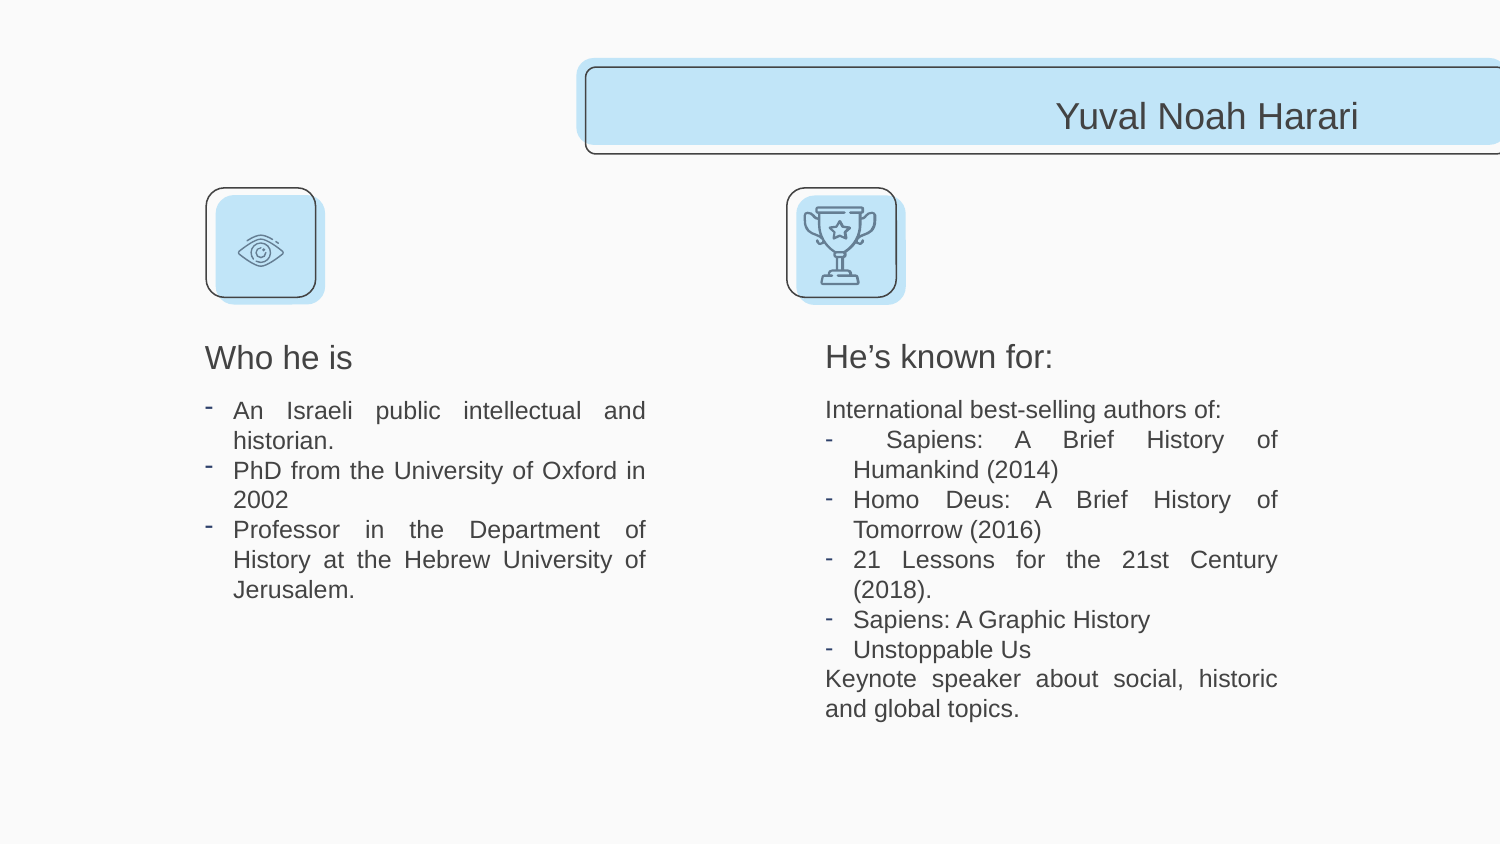

Yuval Noah Harari

He’s known for:
# Who he is
International best-selling authors of:
 Sapiens: A Brief History of Humankind (2014)
Homo Deus: A Brief History of Tomorrow (2016)
21 Lessons for the 21st Century (2018).
Sapiens: A Graphic History
Unstoppable Us
Keynote speaker about social, historic and global topics.

An Israeli public intellectual and historian.
PhD from the University of Oxford in 2002
Professor in the Department of History at the Hebrew University of Jerusalem.